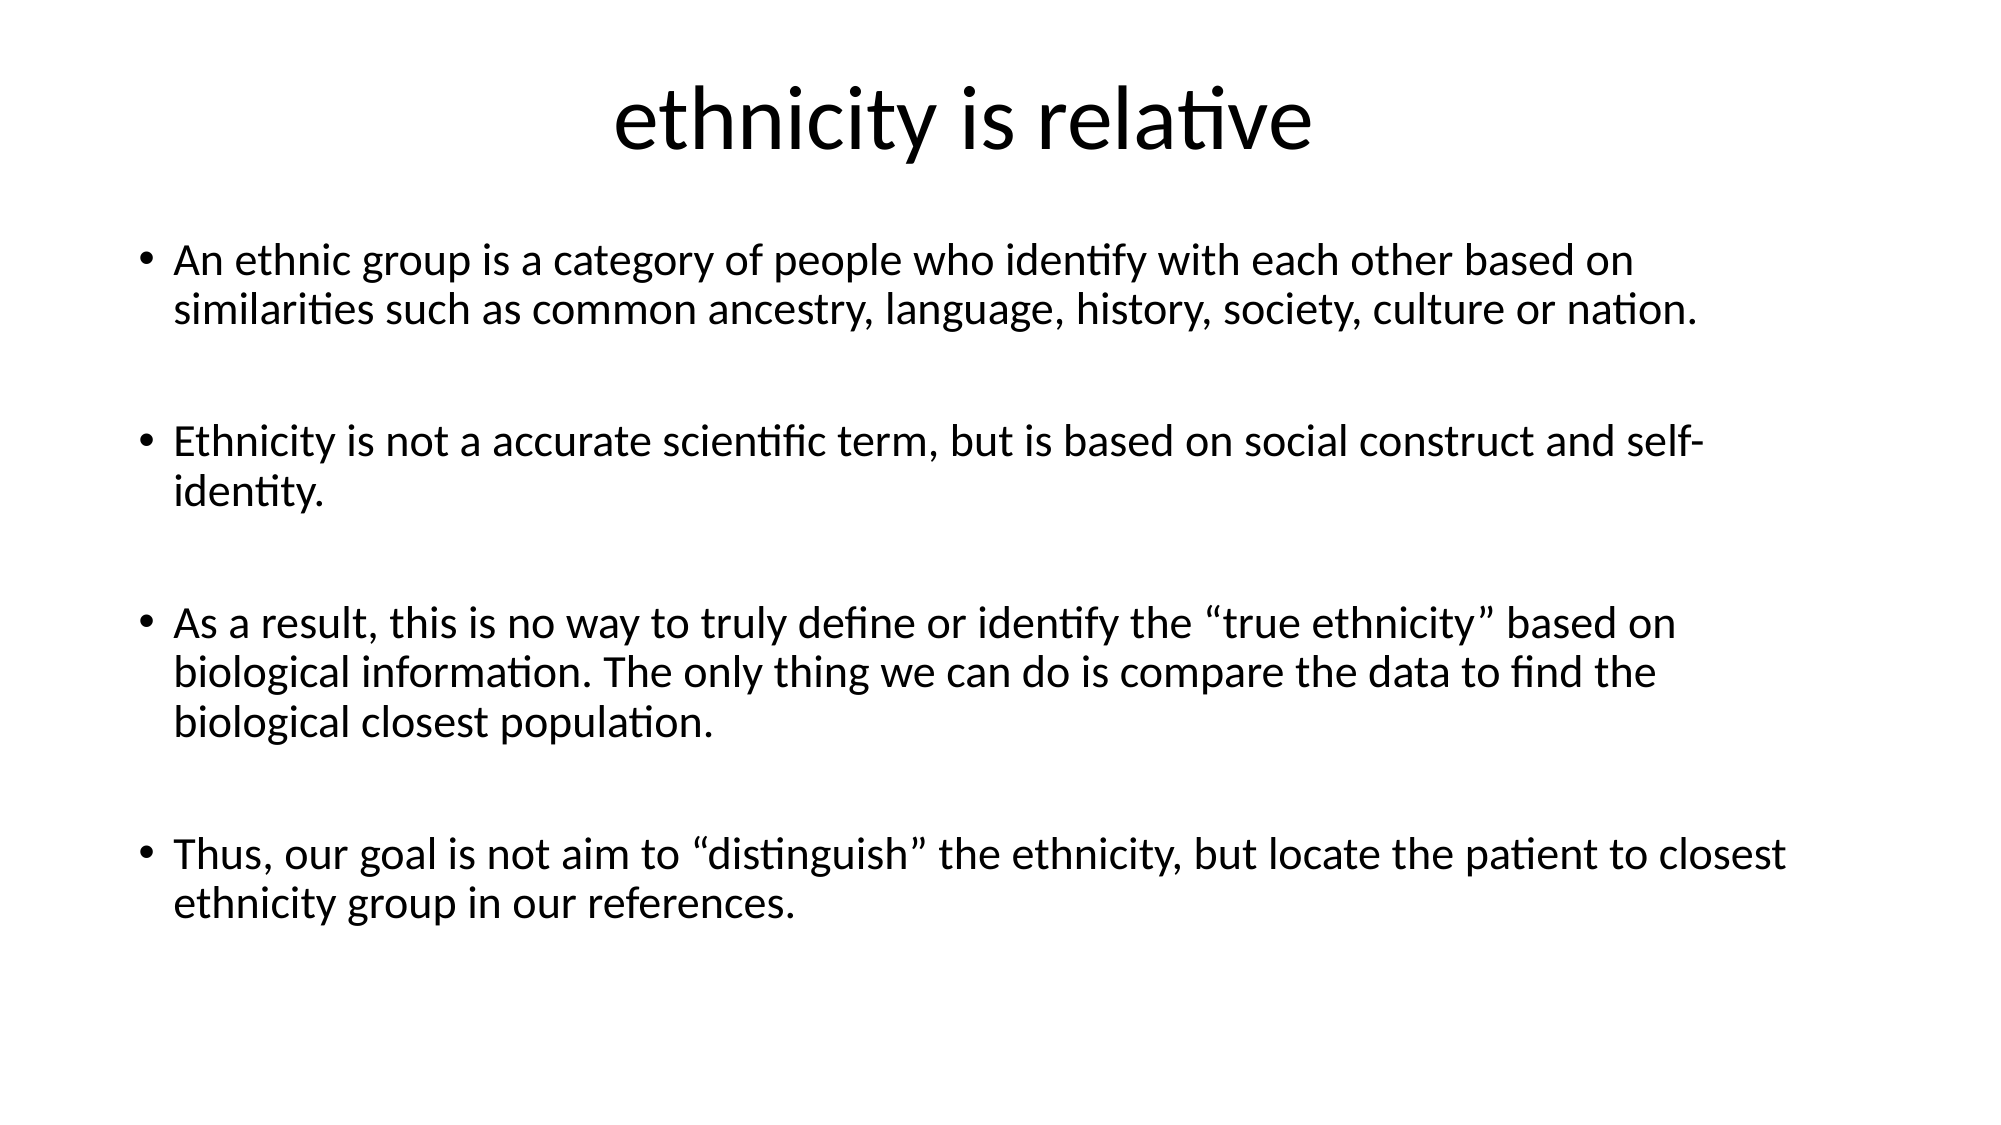

# ethnicity is relative
An ethnic group is a category of people who identify with each other based on similarities such as common ancestry, language, history, society, culture or nation.

Ethnicity is not a accurate scientific term, but is based on social construct and self-identity.

As a result, this is no way to truly define or identify the “true ethnicity” based on biological information. The only thing we can do is compare the data to find the biological closest population.

Thus, our goal is not aim to “distinguish” the ethnicity, but locate the patient to closest ethnicity group in our references.